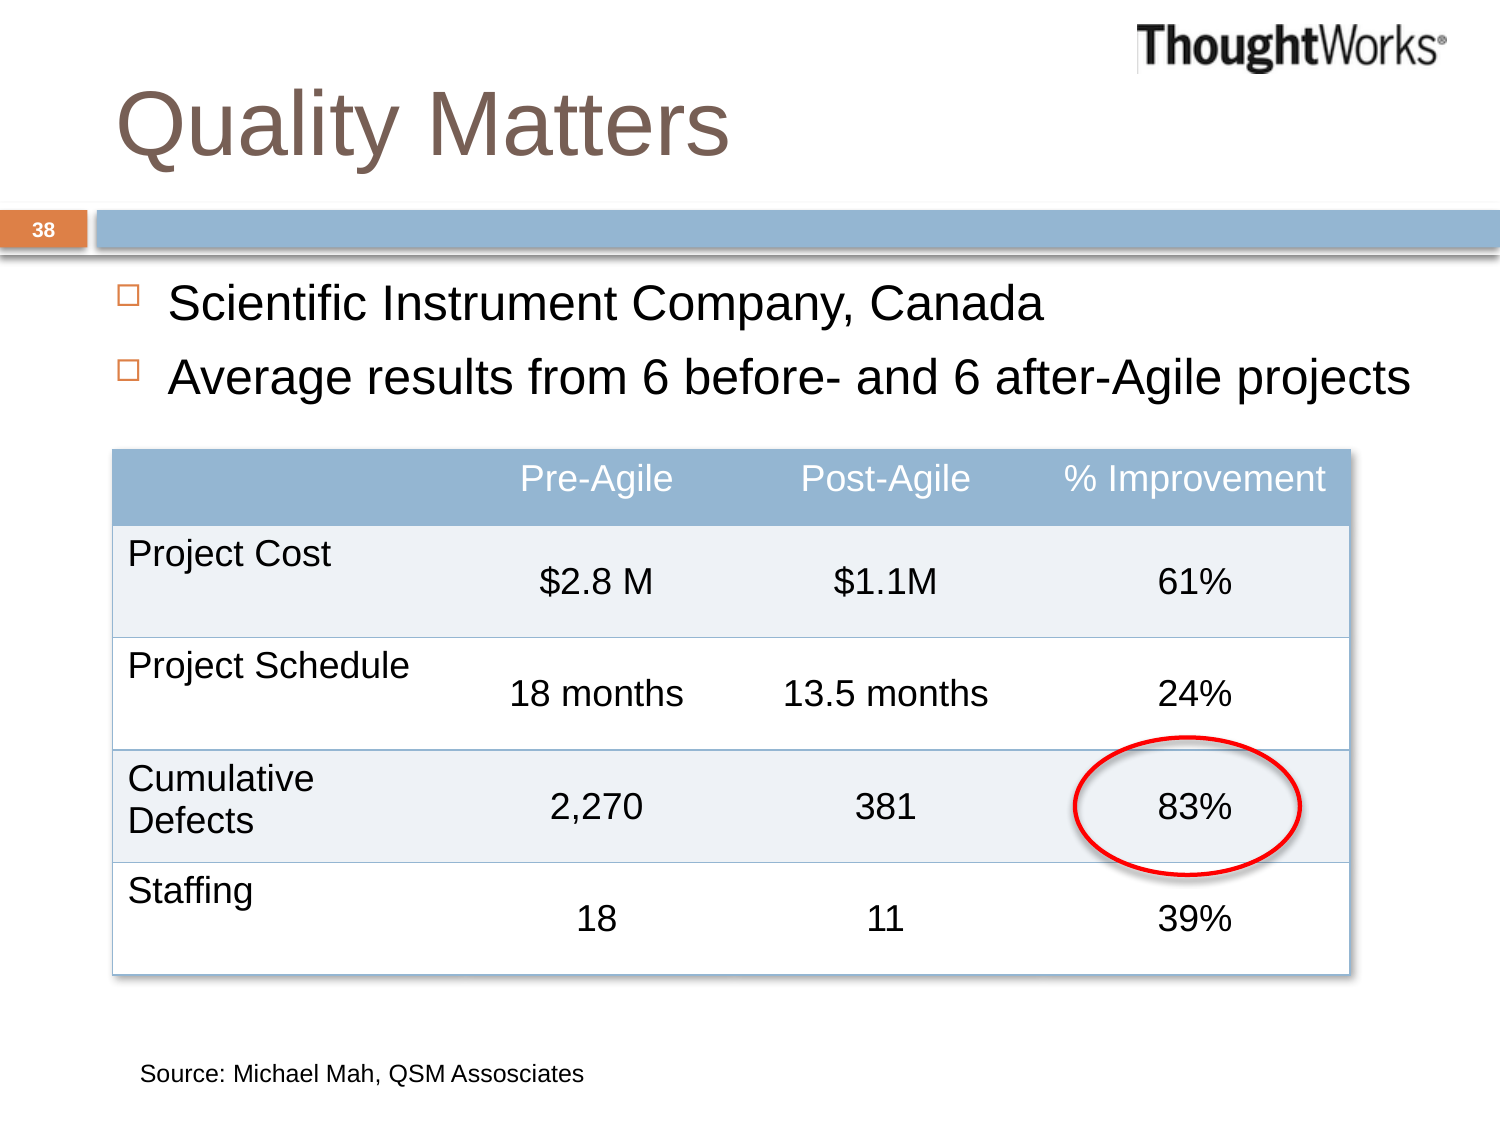

# Quality Matters
38
Scientific Instrument Company, Canada
Average results from 6 before- and 6 after-Agile projects
|  | Pre-Agile | Post-Agile | % Improvement |
| --- | --- | --- | --- |
| Project Cost | $2.8 M | $1.1M | 61% |
| Project Schedule | 18 months | 13.5 months | 24% |
| Cumulative Defects | 2,270 | 381 | 83% |
| Staffing | 18 | 11 | 39% |

Source: Michael Mah, QSM Assosciates